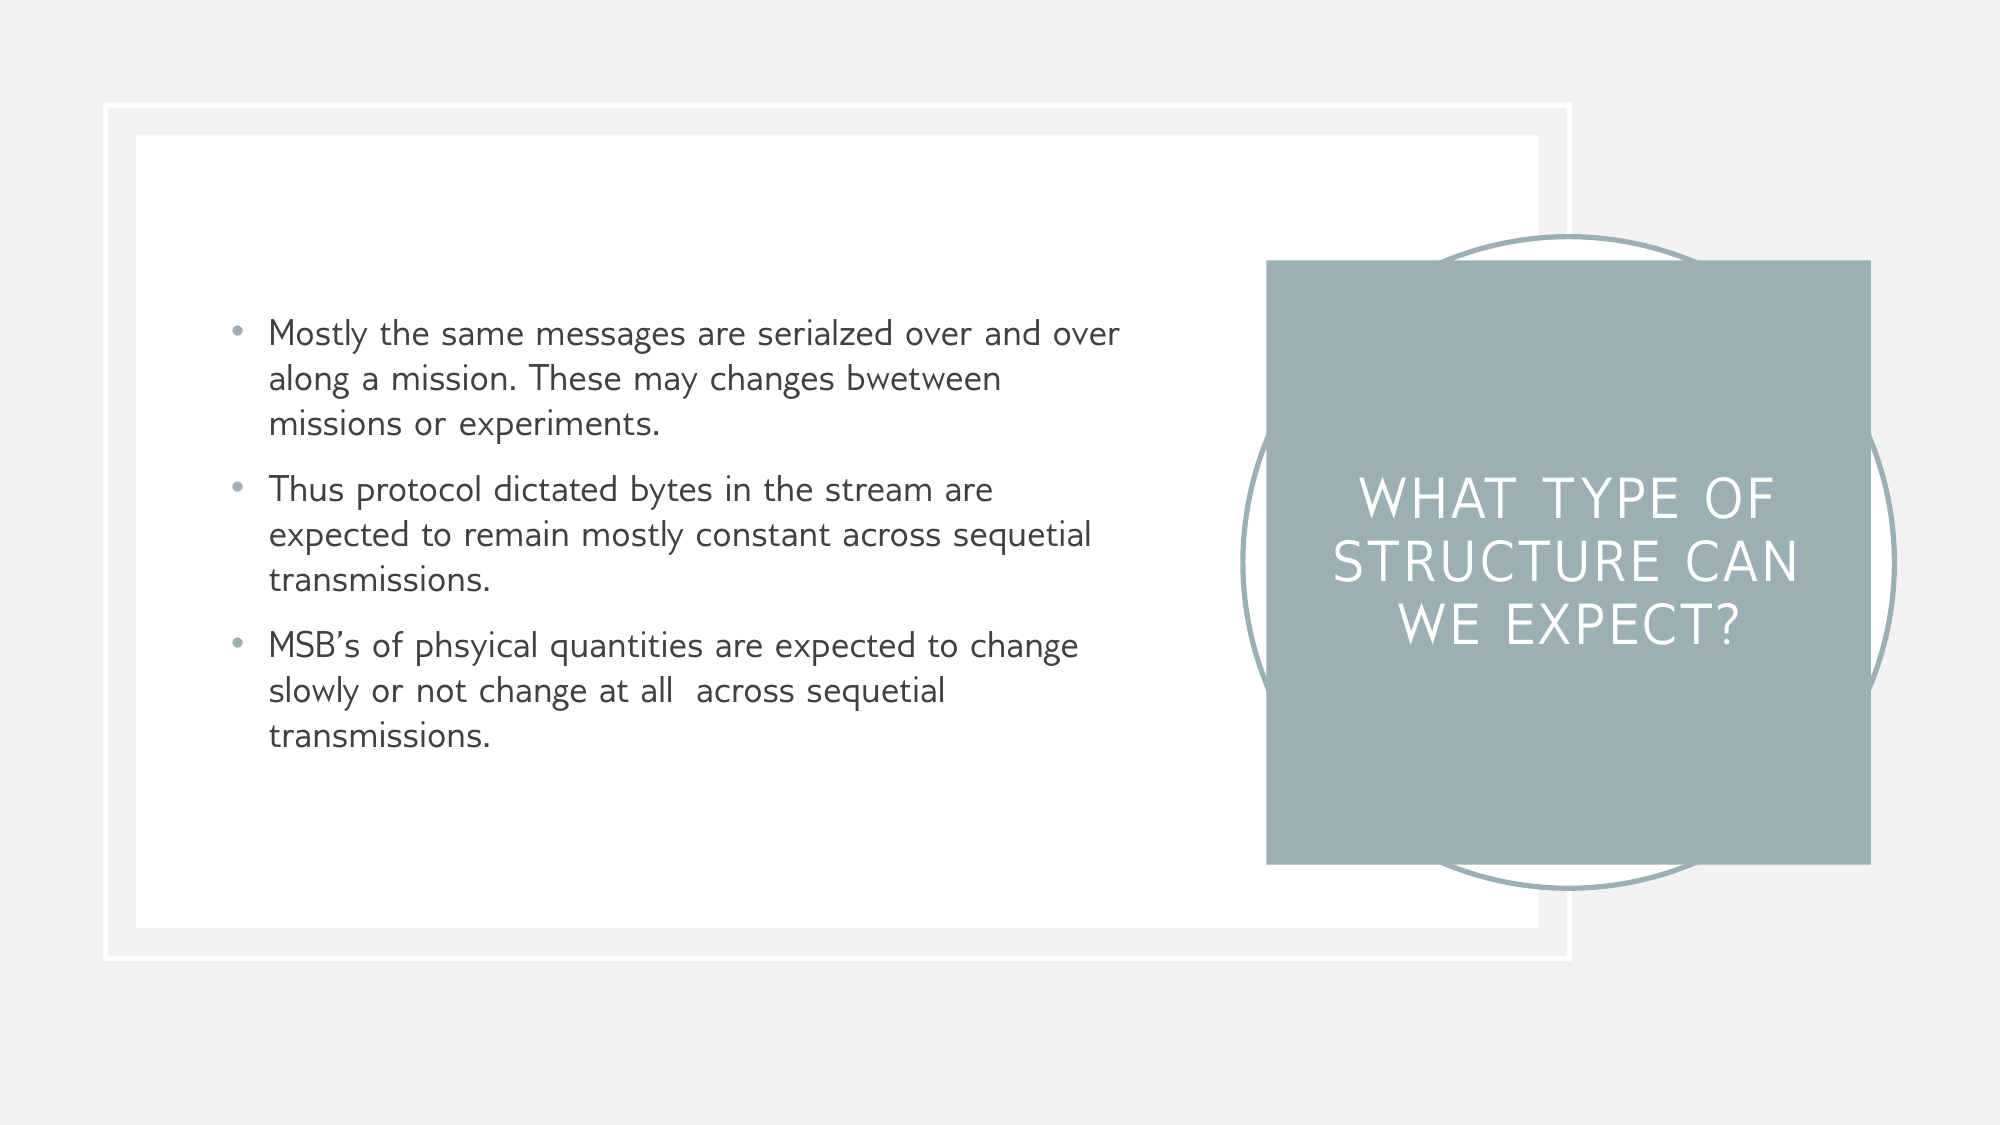

Mostly the same messages are serialzed over and over along a mission. These may changes bwetween missions or experiments.
Thus protocol dictated bytes in the stream are expected to remain mostly constant across sequetial transmissions.
MSB’s of phsyical quantities are expected to change slowly or not change at all  across sequetial transmissions.

# What type of structure can we expect?